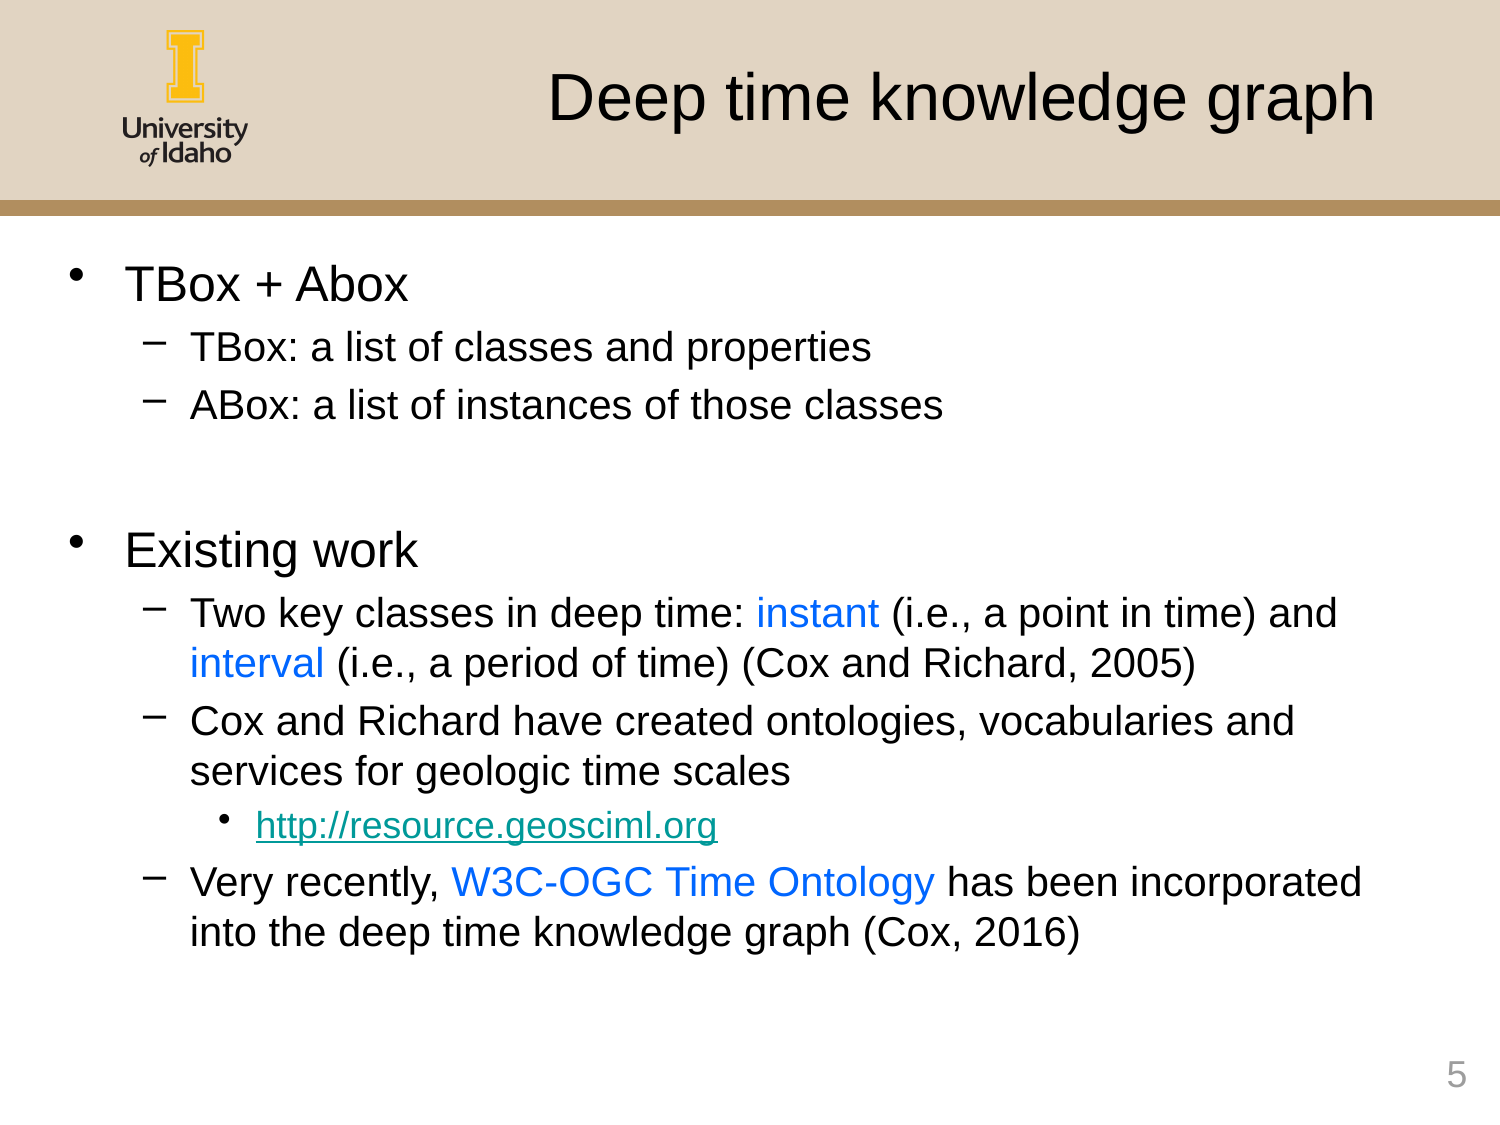

# Deep time knowledge graph
TBox + Abox
TBox: a list of classes and properties
ABox: a list of instances of those classes

Existing work
Two key classes in deep time: instant (i.e., a point in time) and interval (i.e., a period of time) (Cox and Richard, 2005)
Cox and Richard have created ontologies, vocabularies and services for geologic time scales
http://resource.geosciml.org
Very recently, W3C-OGC Time Ontology has been incorporated into the deep time knowledge graph (Cox, 2016)
5